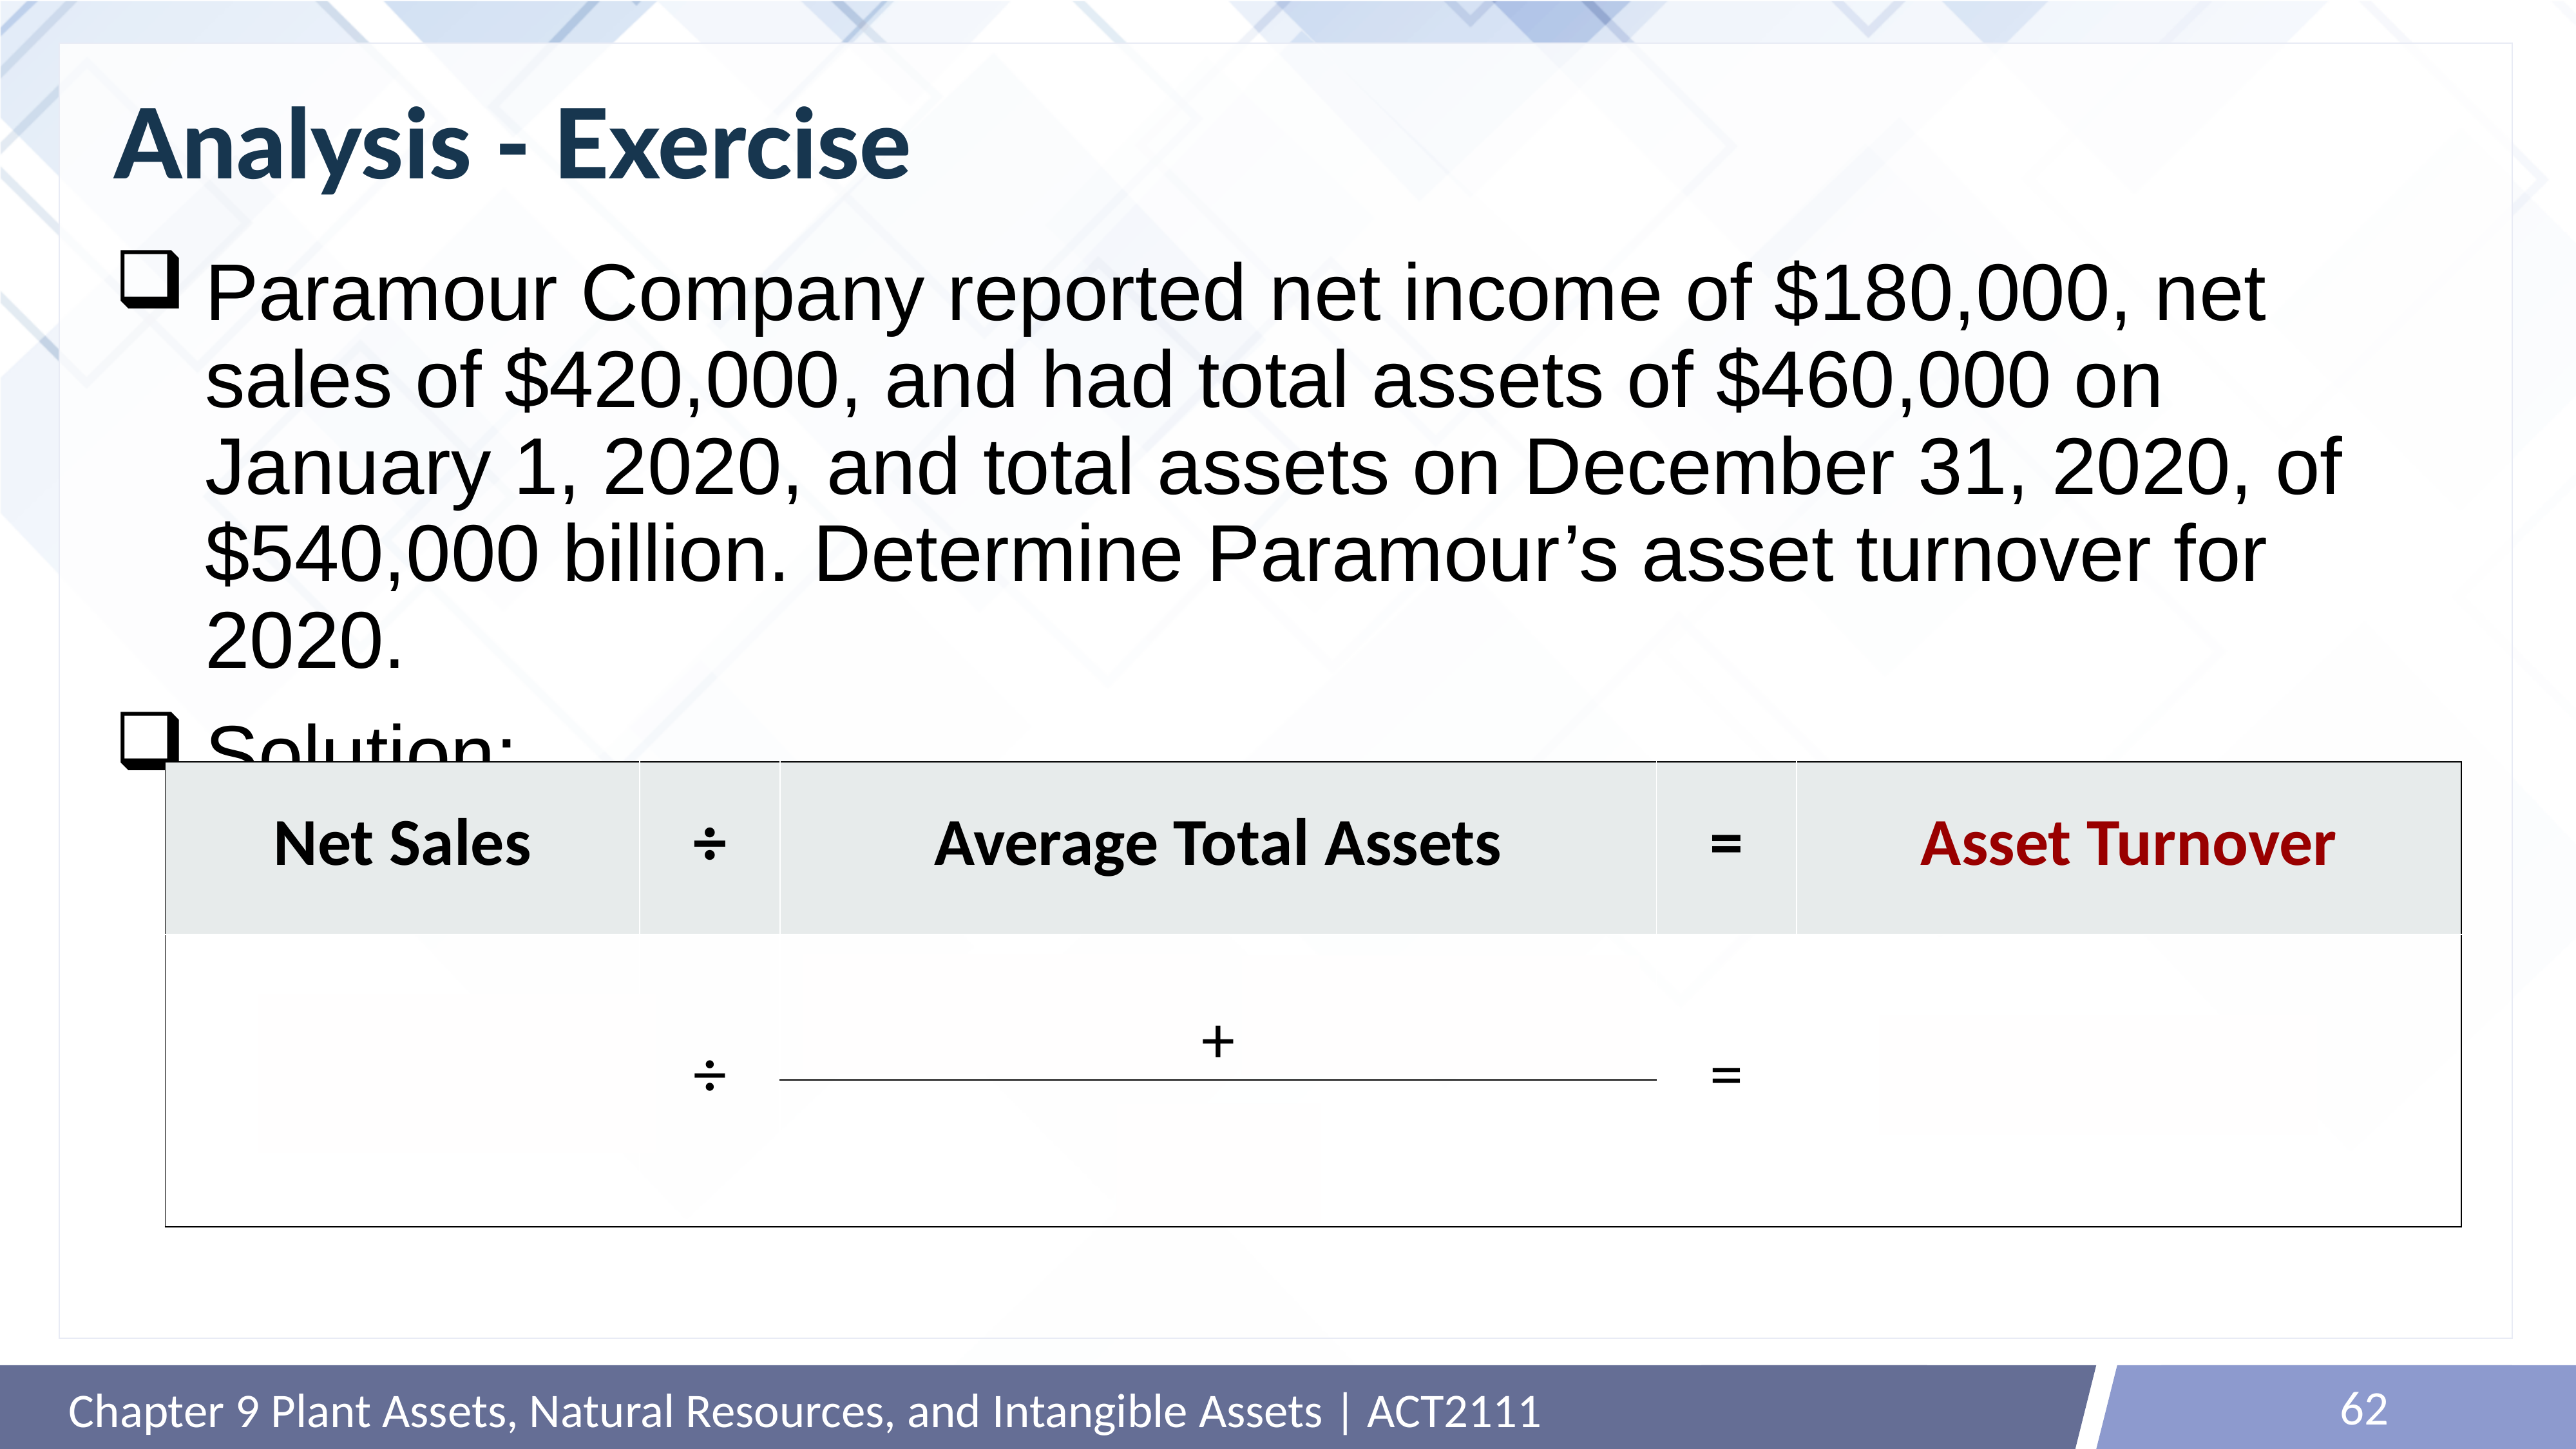

# Analysis - Exercise
Paramour Company reported net income of $180,000, net sales of $420,000, and had total assets of $460,000 on January 1, 2020, and total assets on December 31, 2020, of $540,000 billion. Determine Paramour’s asset turnover for 2020.
Solution:
| Net Sales | ÷ | Average Total Assets | = | Asset Turnover |
| --- | --- | --- | --- | --- |
| $420,000 | ÷ | $460,000 + $540,000 | = | .84 Times |
|  |  | 2 |  |  |

62
Chapter 9 Plant Assets, Natural Resources, and Intangible Assets | ACT2111